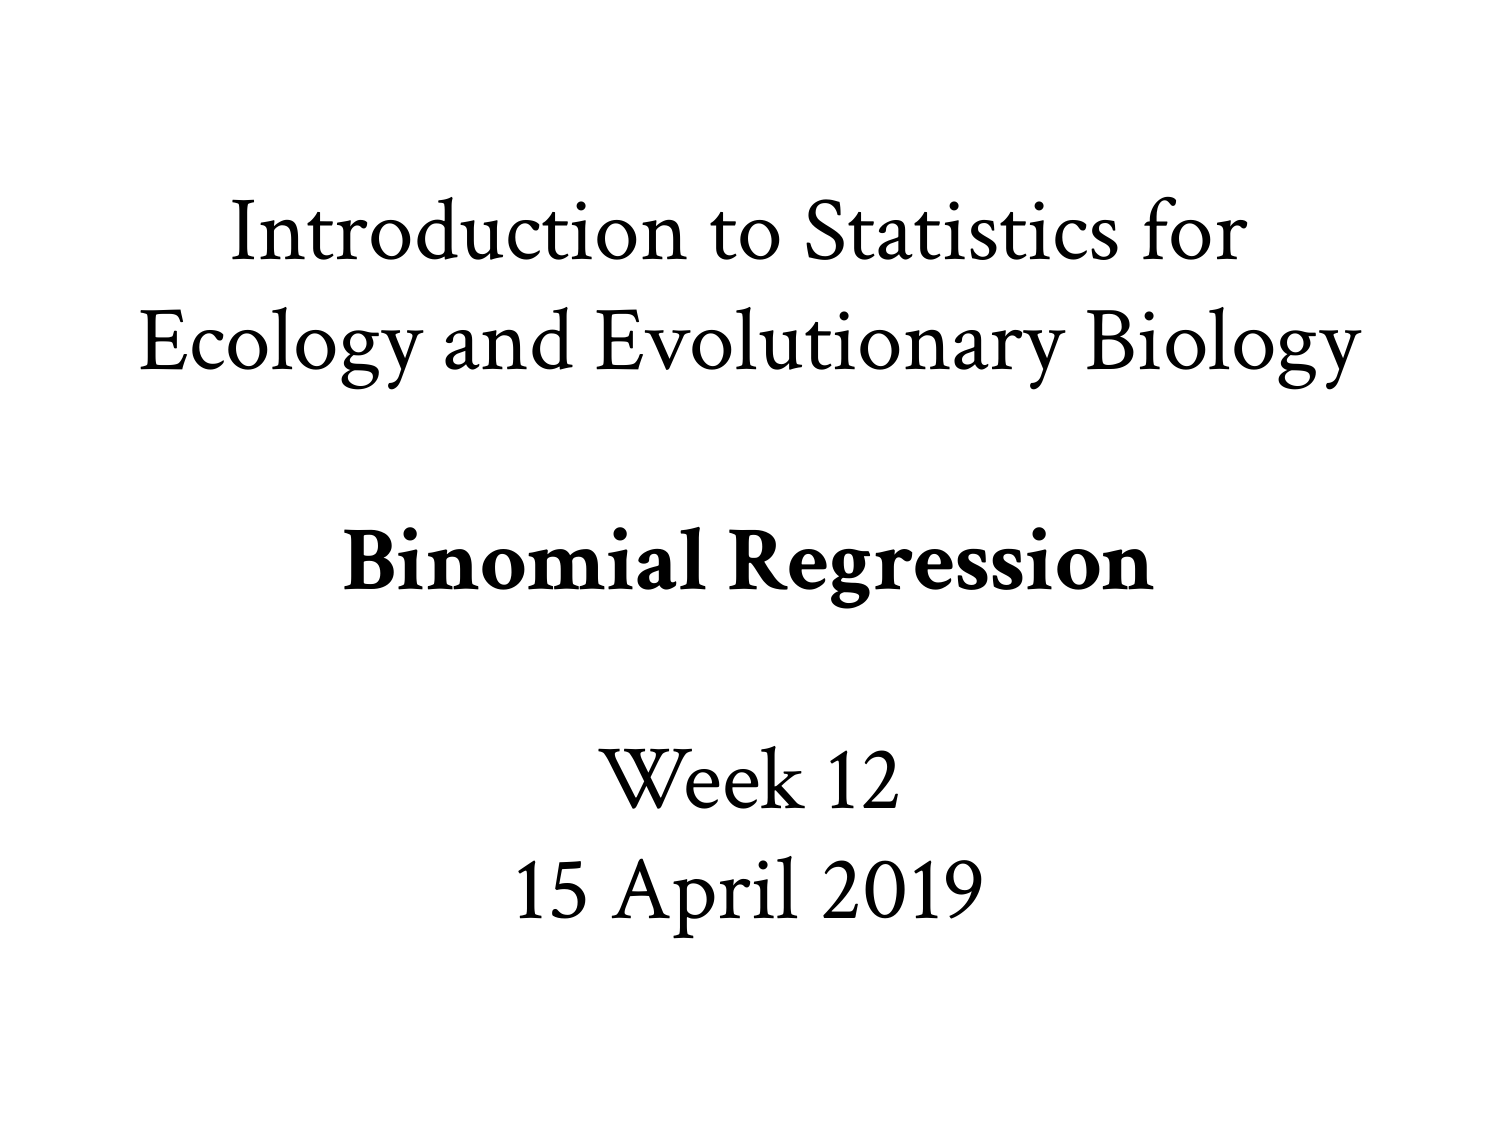

# Introduction to Statistics for Ecology and Evolutionary Biology Binomial Regression Week 12 15 April 2019